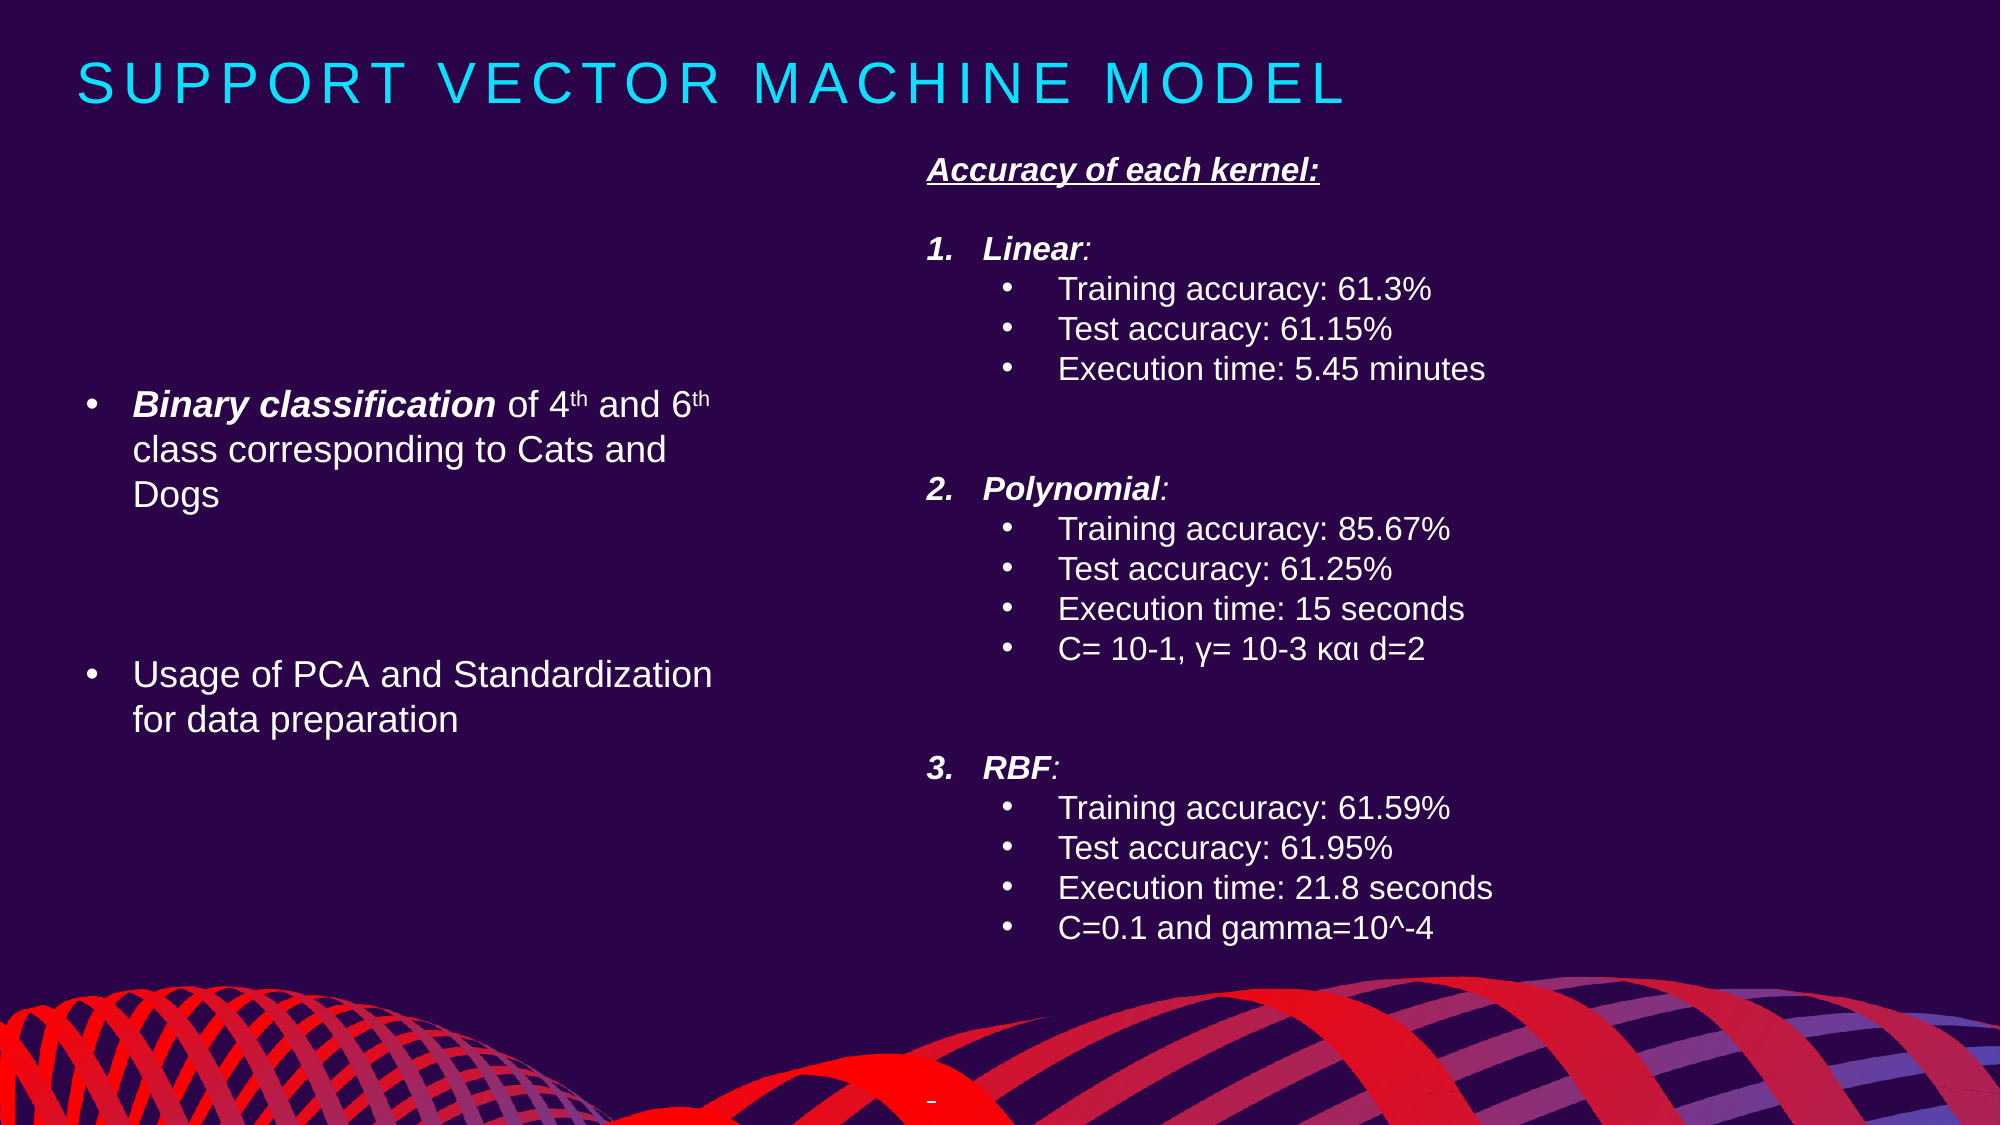

# Support vector machine model
Accuracy of each kernel:

Linear:
Training accuracy: 61.3%
Test accuracy: 61.15%
Execution time: 5.45 minutes

Polynomial:
Training accuracy: 85.67%
Test accuracy: 61.25%
Execution time: 15 seconds
C= 10-1, γ= 10-3 και d=2

RBF:
Training accuracy: 61.59%
Test accuracy: 61.95%
Execution time: 21.8 seconds
C=0.1 and gamma=10^-4

Binary classification of 4th and 6th class corresponding to Cats and Dogs

Usage of PCA and Standardization for data preparation